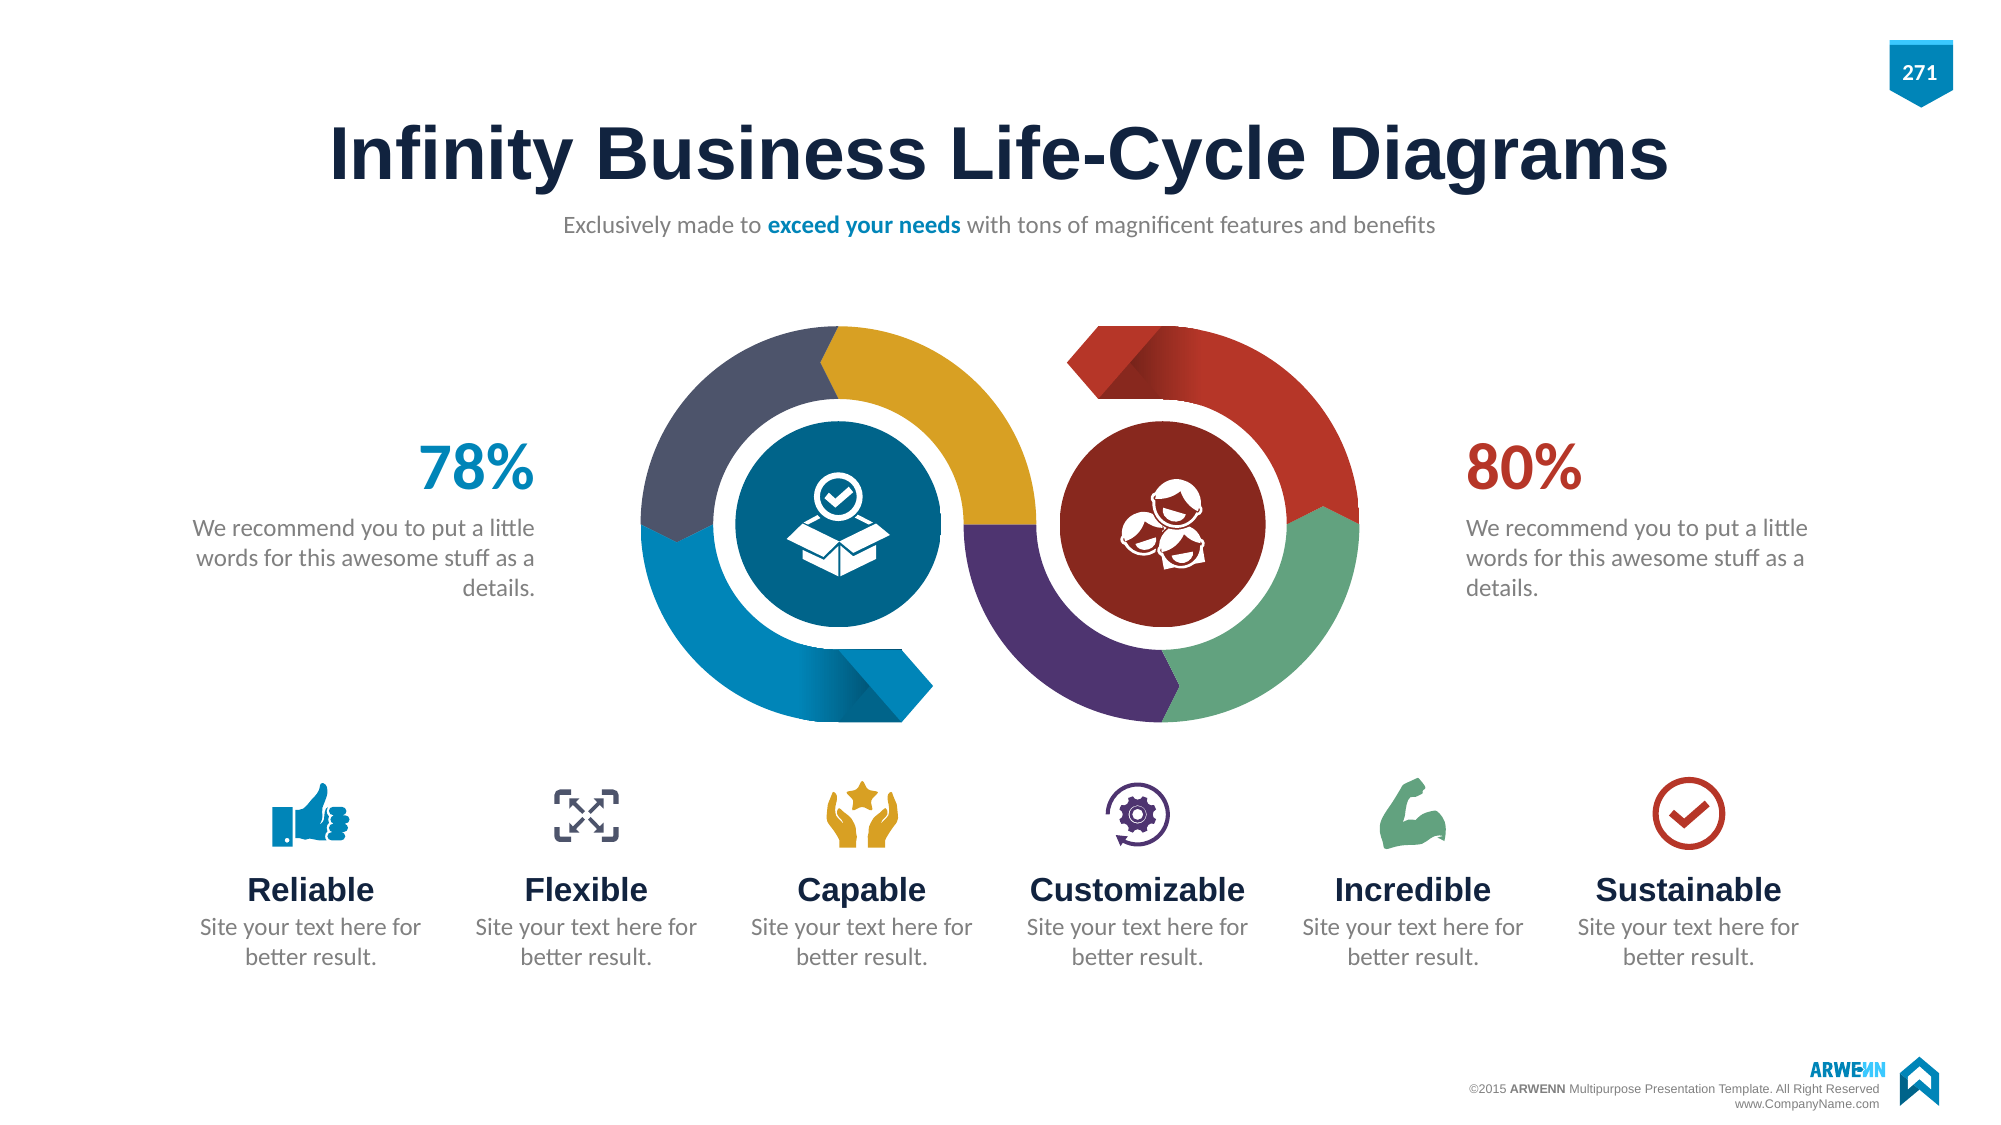

# Infinity Business Life-Cycle Diagrams
Exclusively made to exceed your needs with tons of magnificent features and benefits

78%
We recommend you to put a little words for this awesome stuff as a details.
80%
We recommend you to put a little words for this awesome stuff as a details.

Reliable
Site your text here for better result.
Flexible
Site your text here for better result.
Capable
Site your text here for better result.
Customizable
Site your text here for better result.
Incredible
Site your text here for better result.
Sustainable
Site your text here for better result.